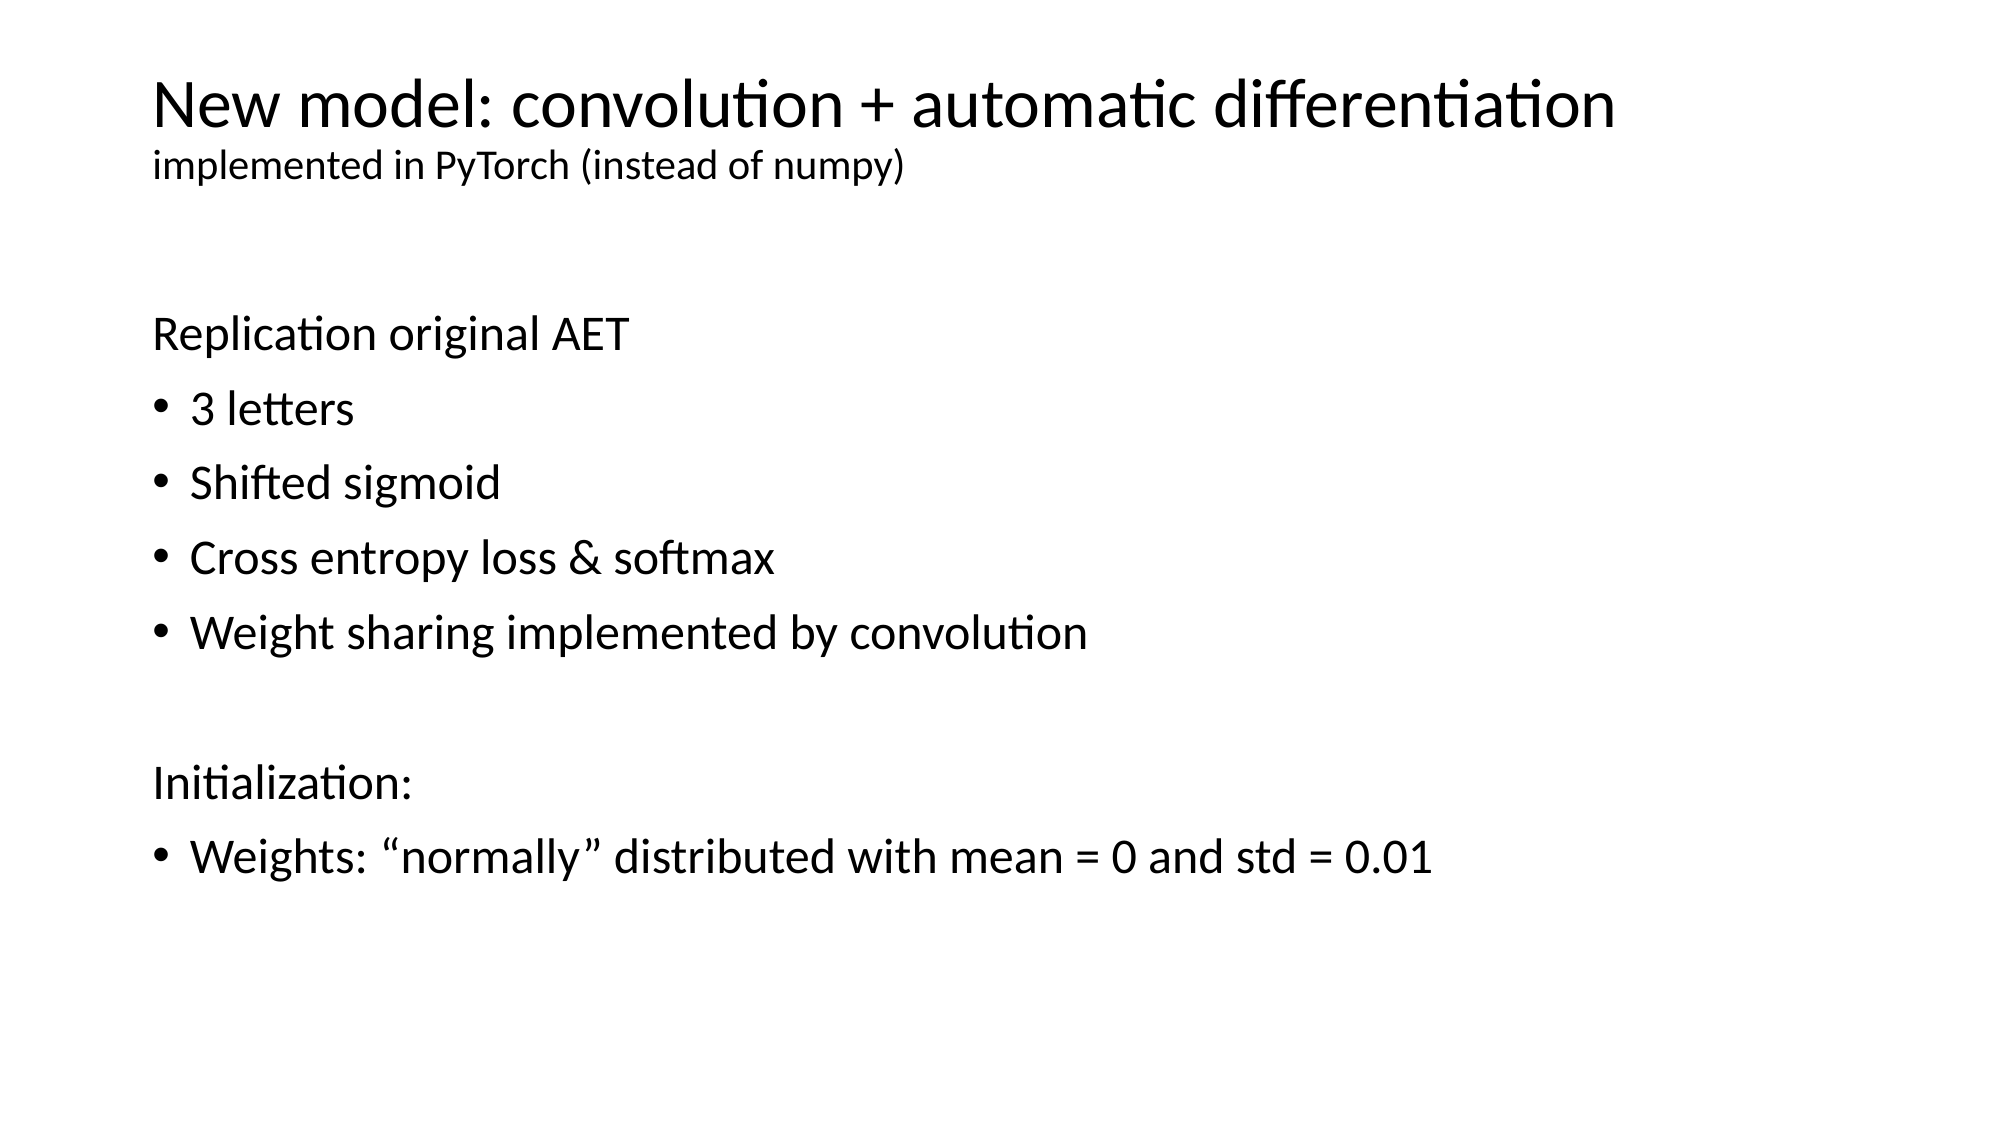

# New model: convolution + automatic differentiation implemented in PyTorch (instead of numpy)
Replication original AET
3 letters
Shifted sigmoid
Cross entropy loss & softmax
Weight sharing implemented by convolution

Initialization:
Weights: “normally” distributed with mean = 0 and std = 0.01